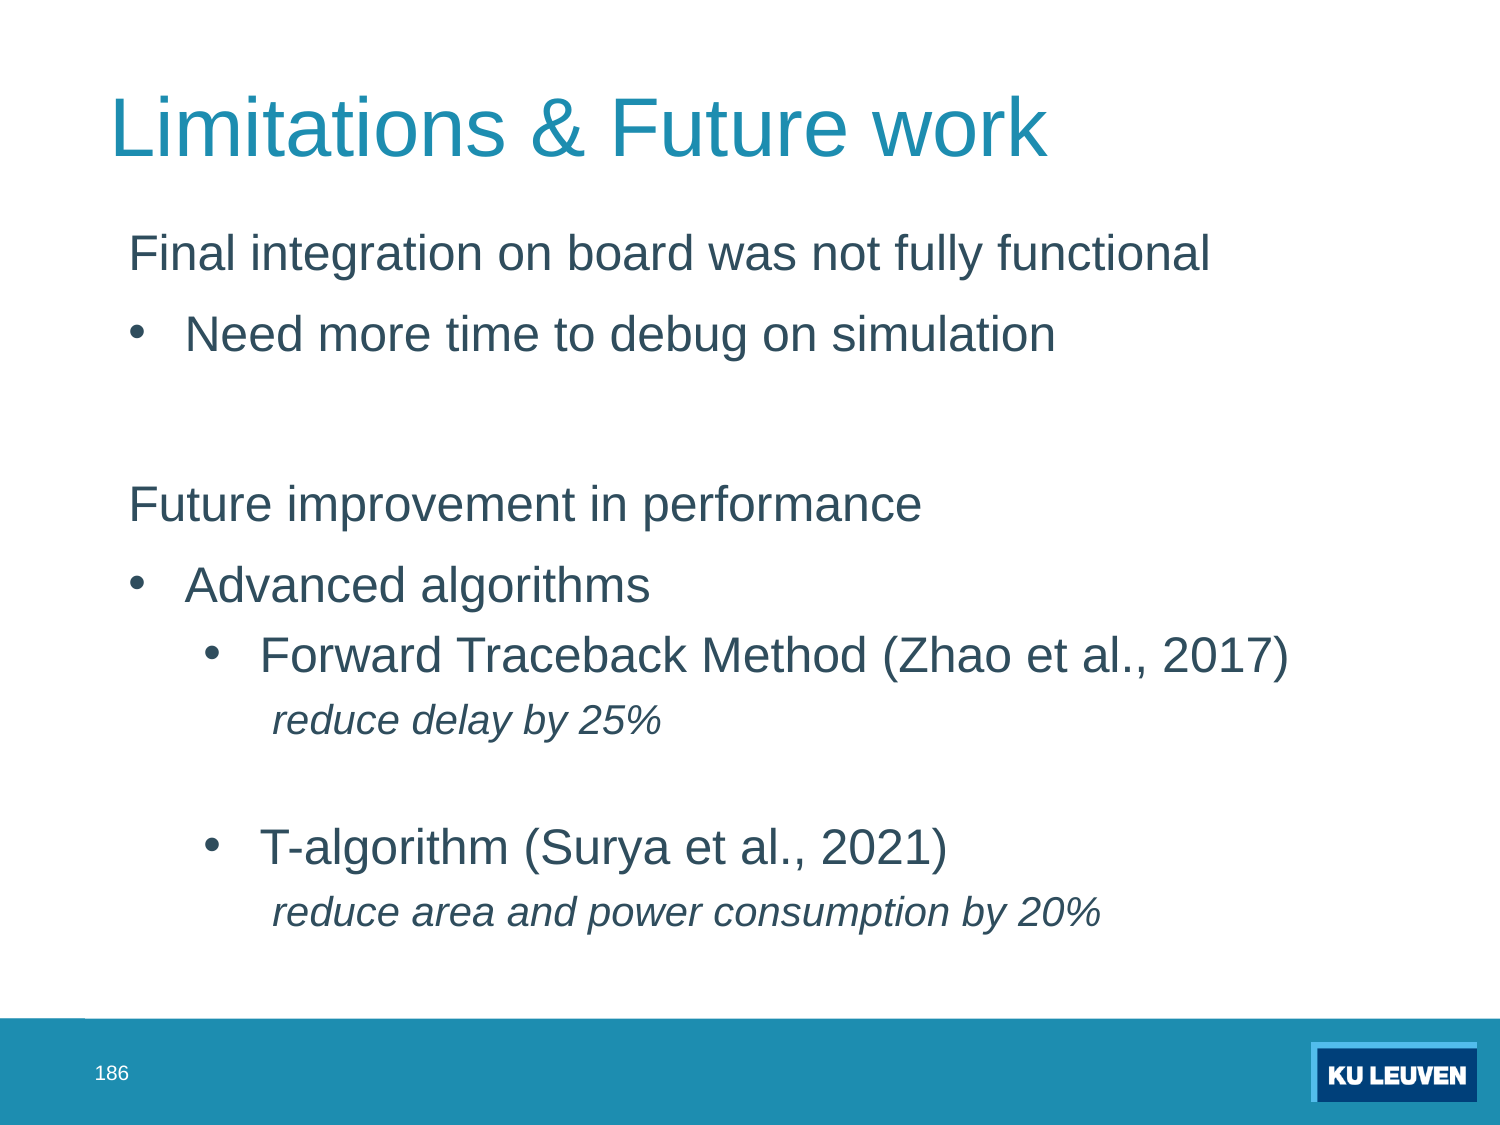

# Limitations & Future work
Final integration on board was not fully functional
Need more time to debug on simulation

Future improvement in performance
Advanced algorithms
Forward Traceback Method (Zhao et al., 2017)
      reduce delay by 25%

T-algorithm (Surya et al., 2021)
      reduce area and power consumption by 20%

186